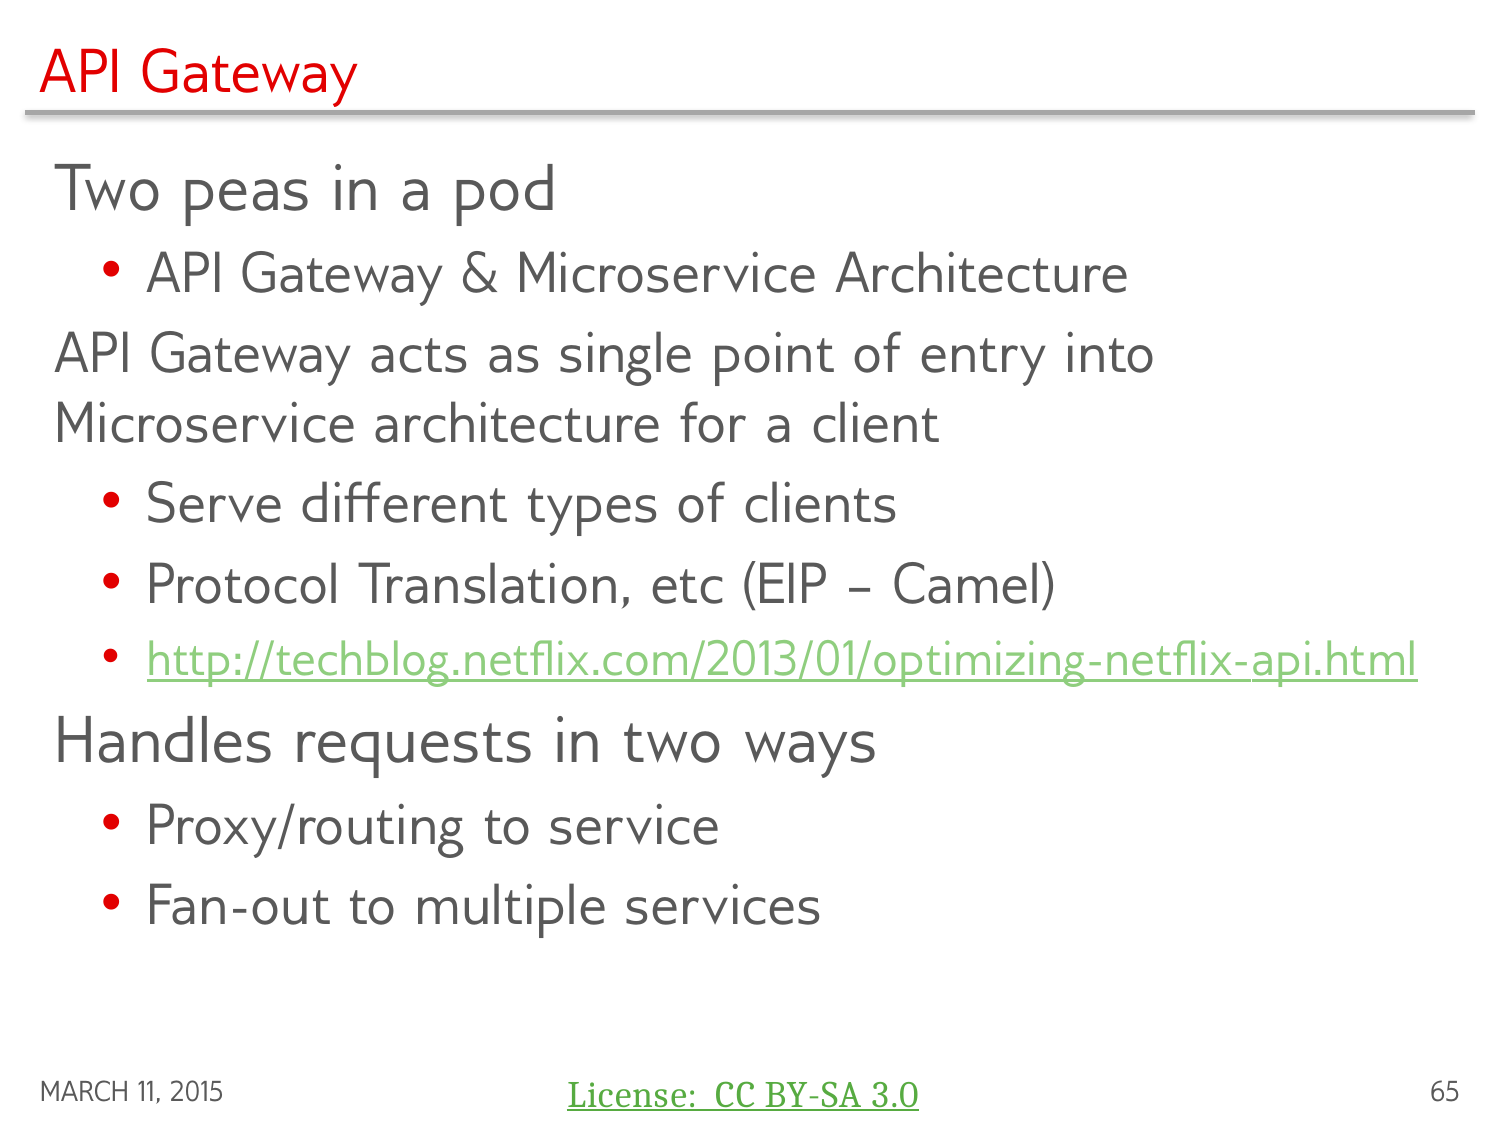

# API Gateway
Two peas in a pod
API Gateway & Microservice Architecture
API Gateway acts as single point of entry into Microservice architecture for a client
Serve different types of clients
Protocol Translation, etc (EIP – Camel)
http://techblog.netflix.com/2013/01/optimizing-netflix-api.html
Handles requests in two ways
Proxy/routing to service
Fan-out to multiple services

March 11, 2015
65